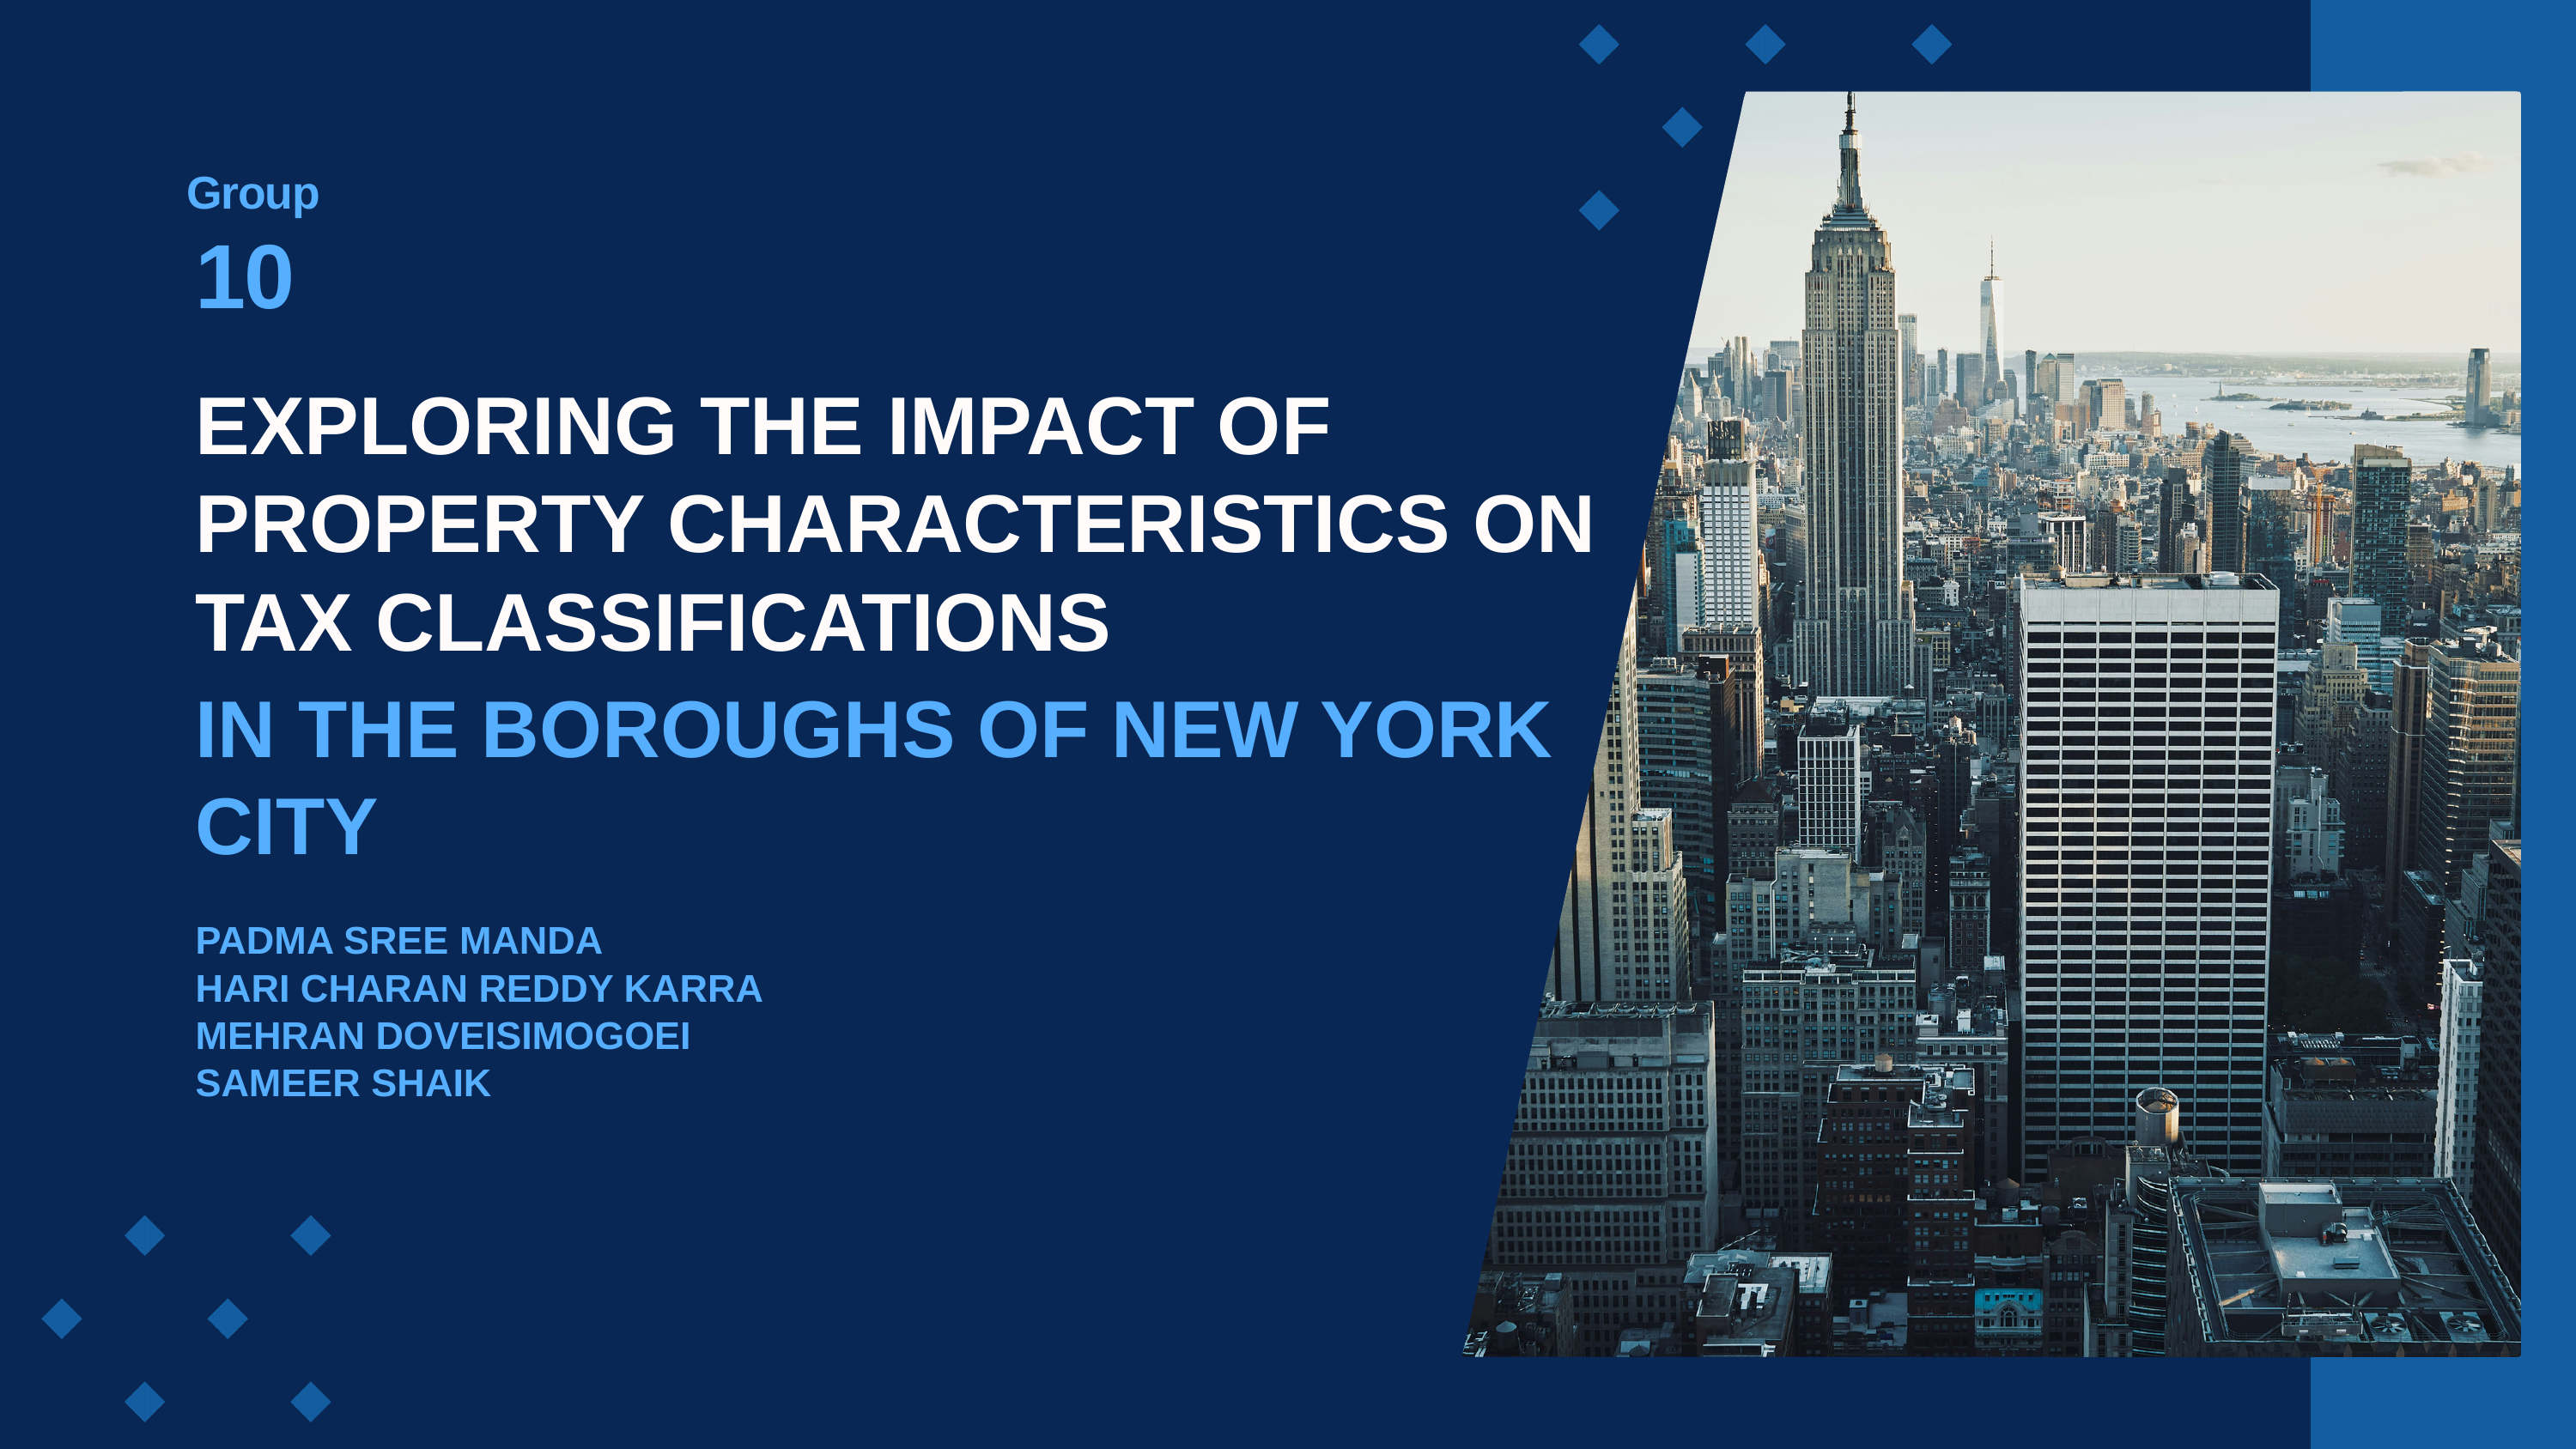

Group
10
EXPLORING THE IMPACT OF PROPERTY CHARACTERISTICS ON TAX CLASSIFICATIONS

IN THE BOROUGHS OF NEW YORK CITY
PADMA SREE MANDA
HARI CHARAN REDDY KARRA
MEHRAN DOVEISIMOGOEI
SAMEER SHAIK